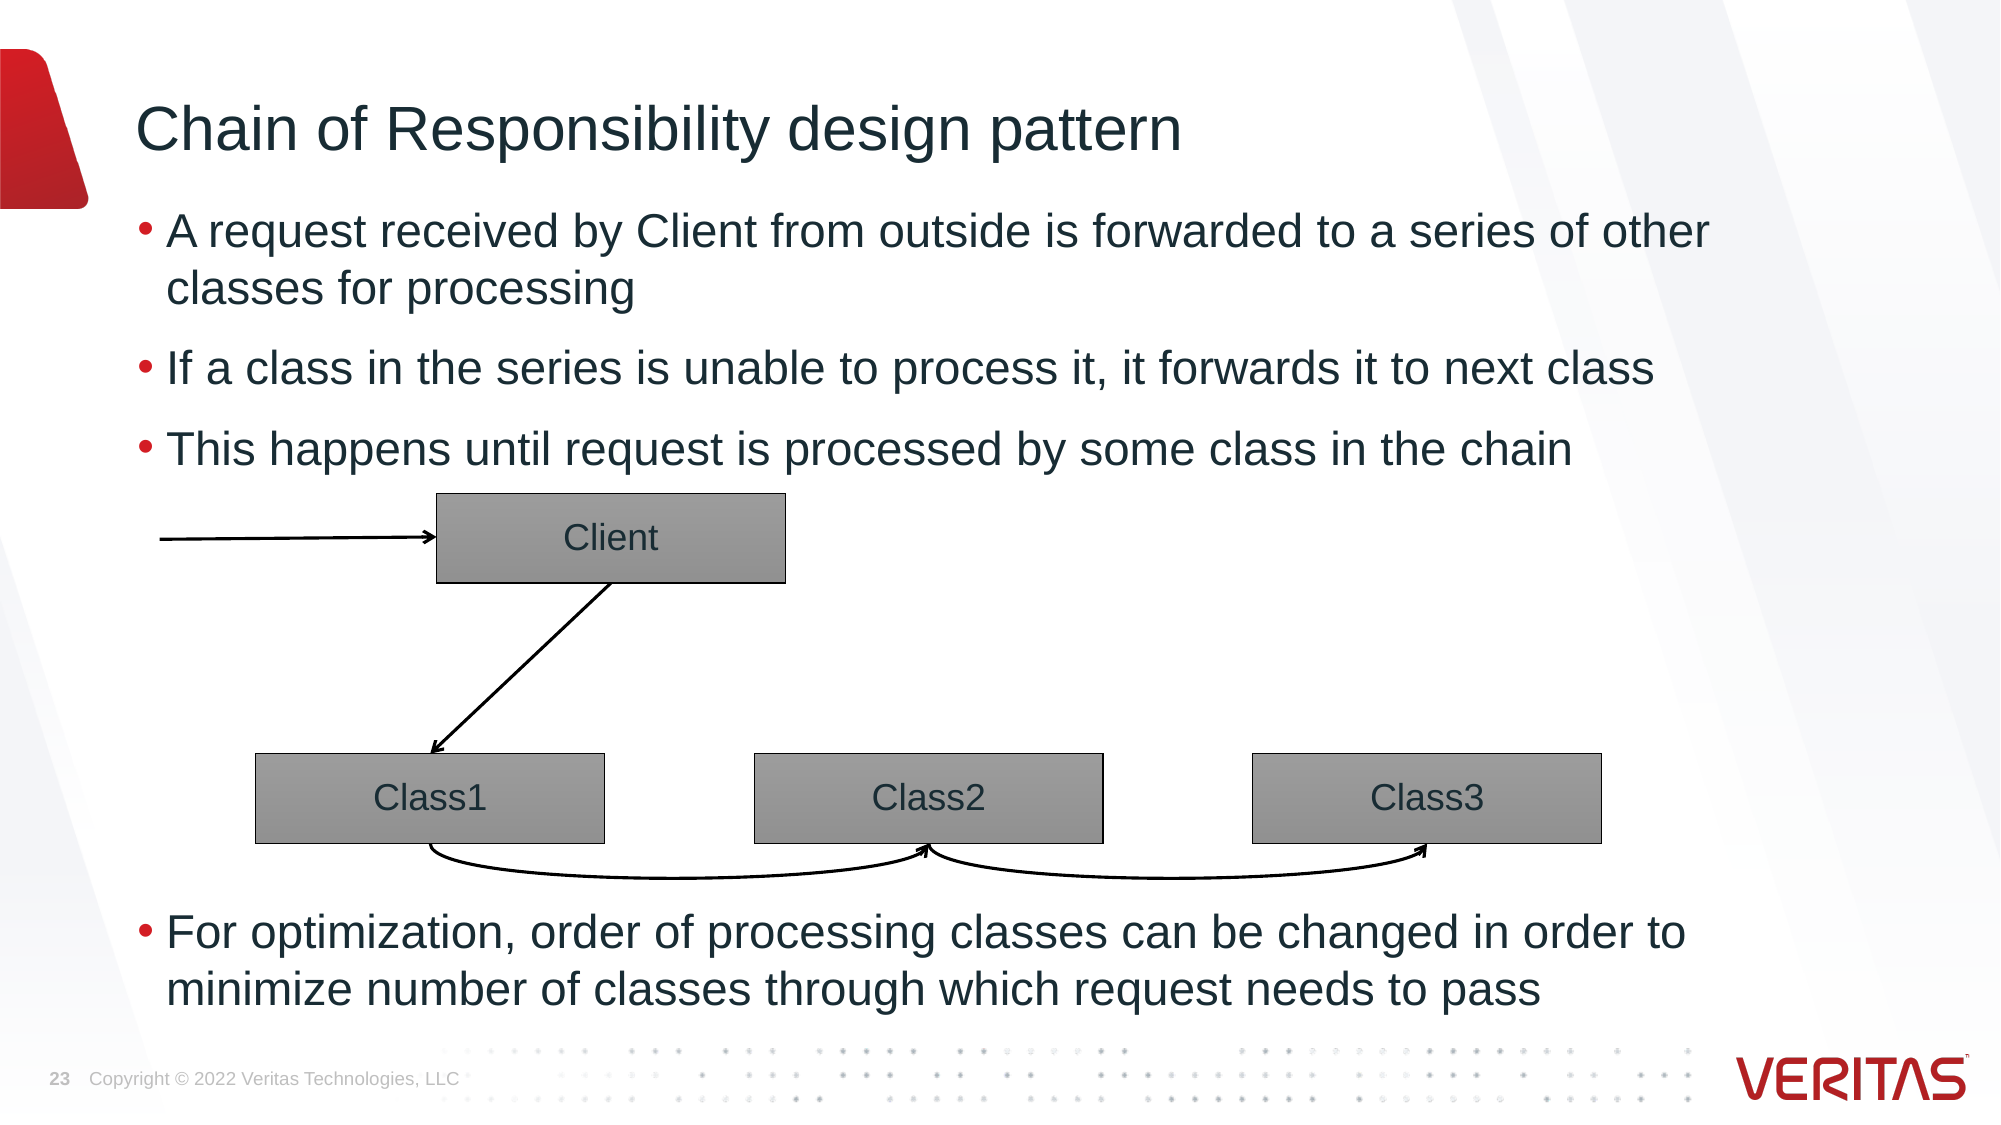

# Chain of Responsibility design pattern
A request received by Client from outside is forwarded to a series of other classes for processing
If a class in the series is unable to process it, it forwards it to next class
This happens until request is processed by some class in the chain

For optimization, order of processing classes can be changed in order to minimize number of classes through which request needs to pass
Client
Class3
Class1
Class2
23
Copyright © 2022 Veritas Technologies, LLC